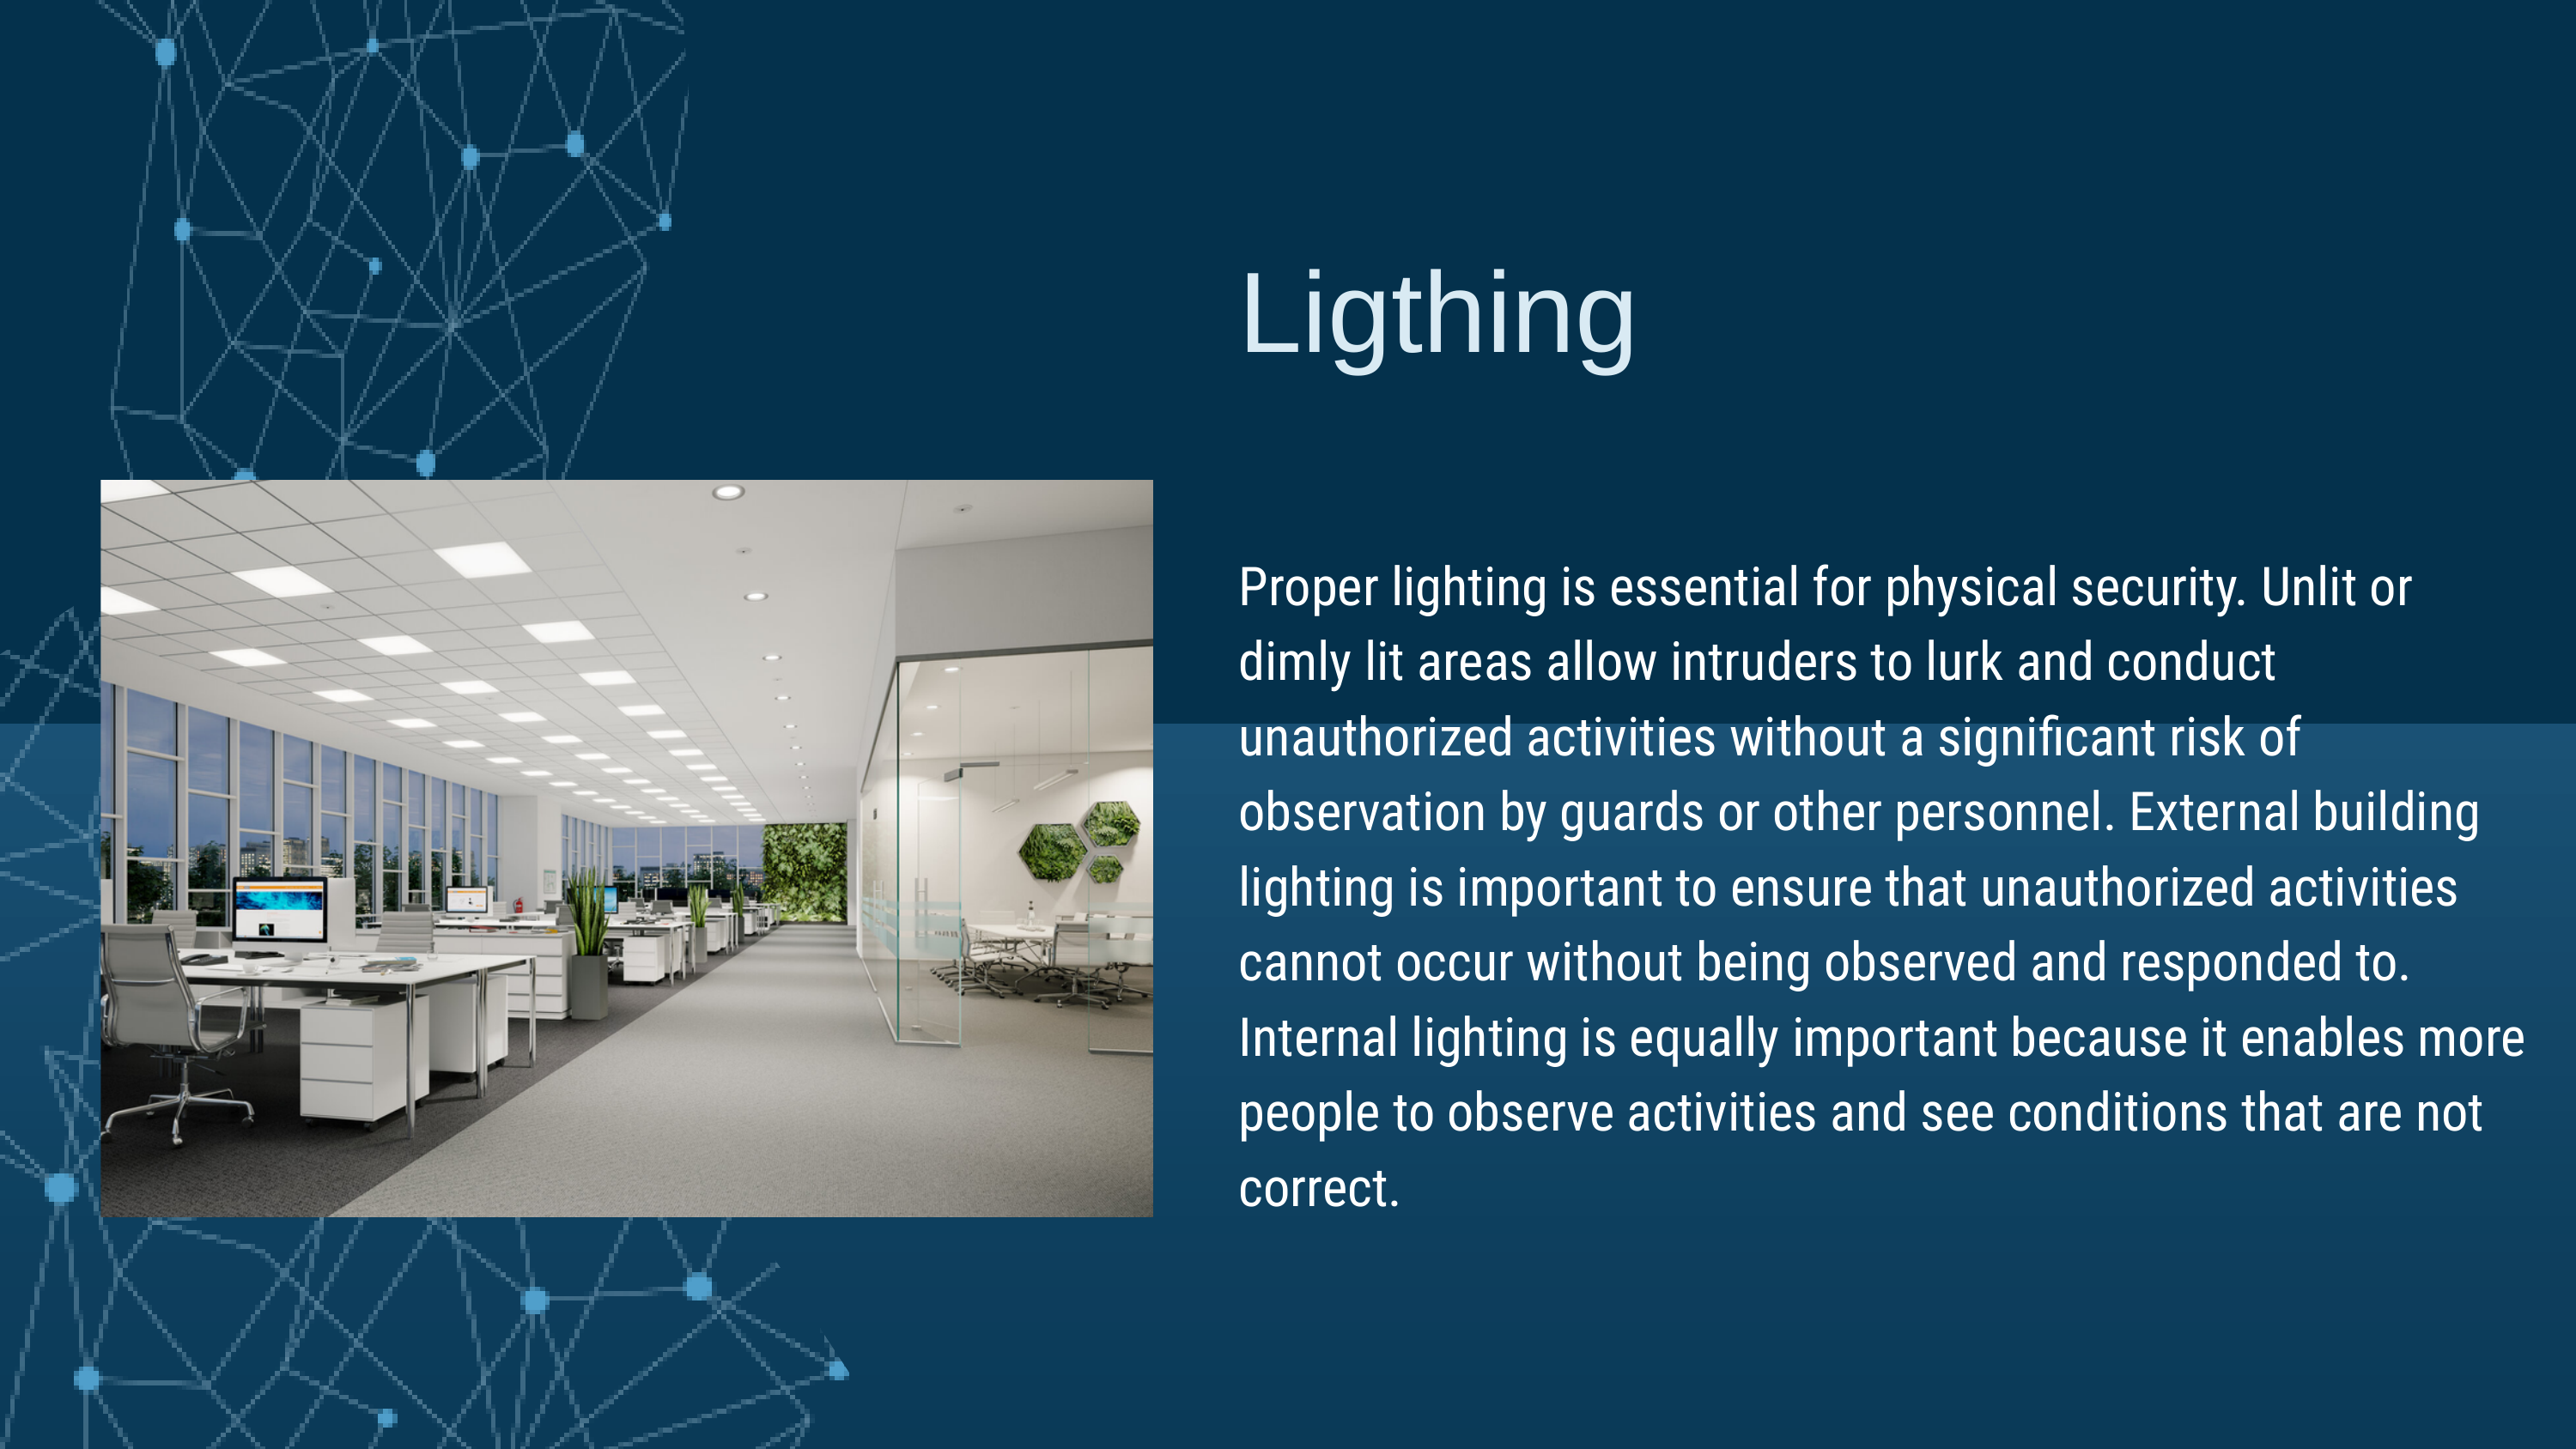

Ligthing

Proper lighting is essential for physical security. Unlit or dimly lit areas allow intruders to lurk and conduct unauthorized activities without a significant risk of observation by guards or other personnel. External building lighting is important to ensure that unauthorized activities cannot occur without being observed and responded to. Internal lighting is equally important because it enables more people to observe activities and see conditions that are not correct.